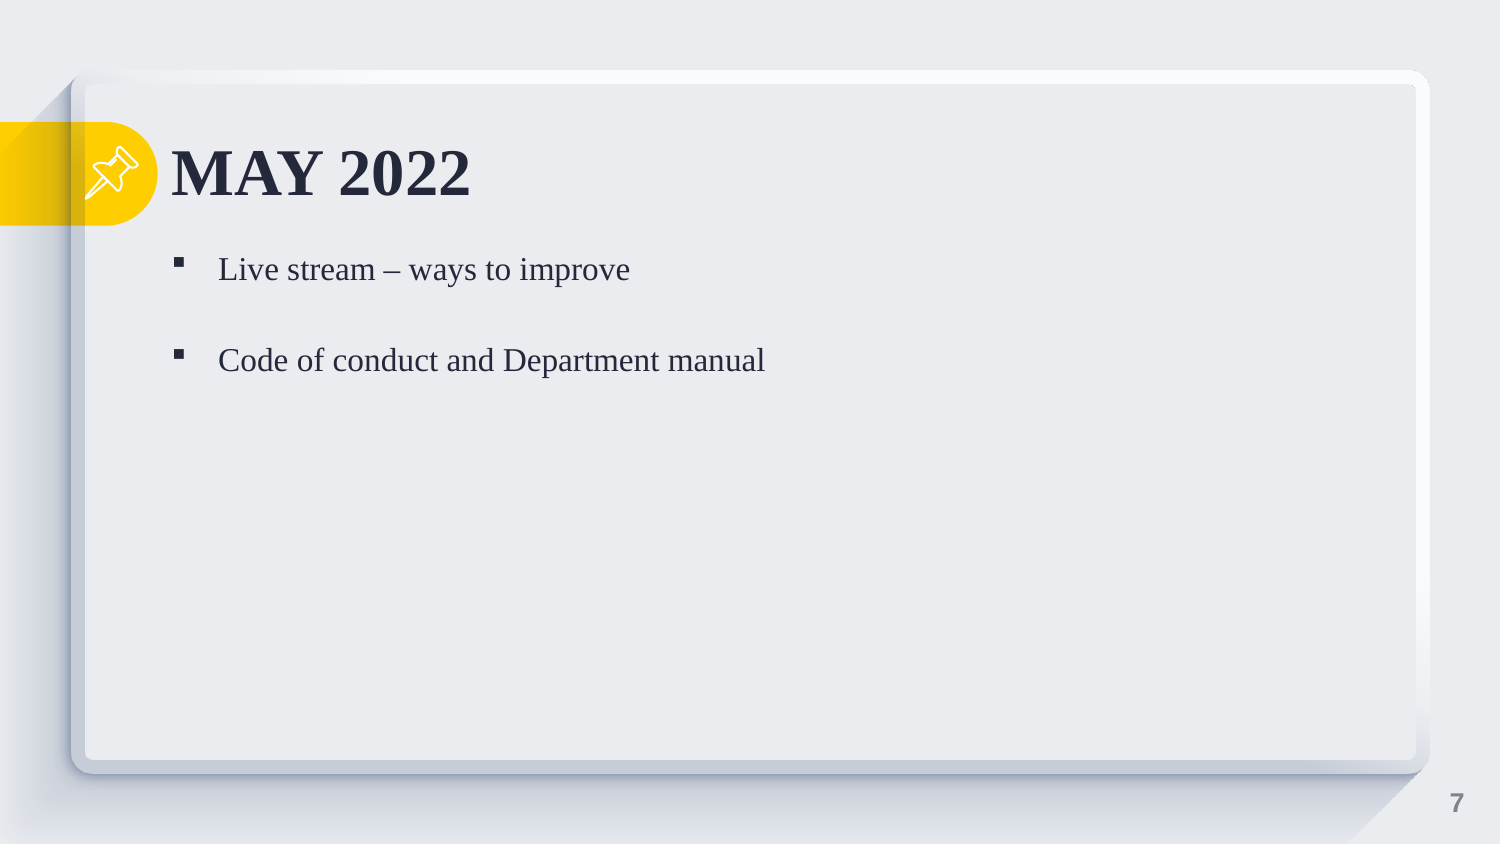

# MAY 2022

Live stream – ways to improve

Code of conduct and Department manual
7